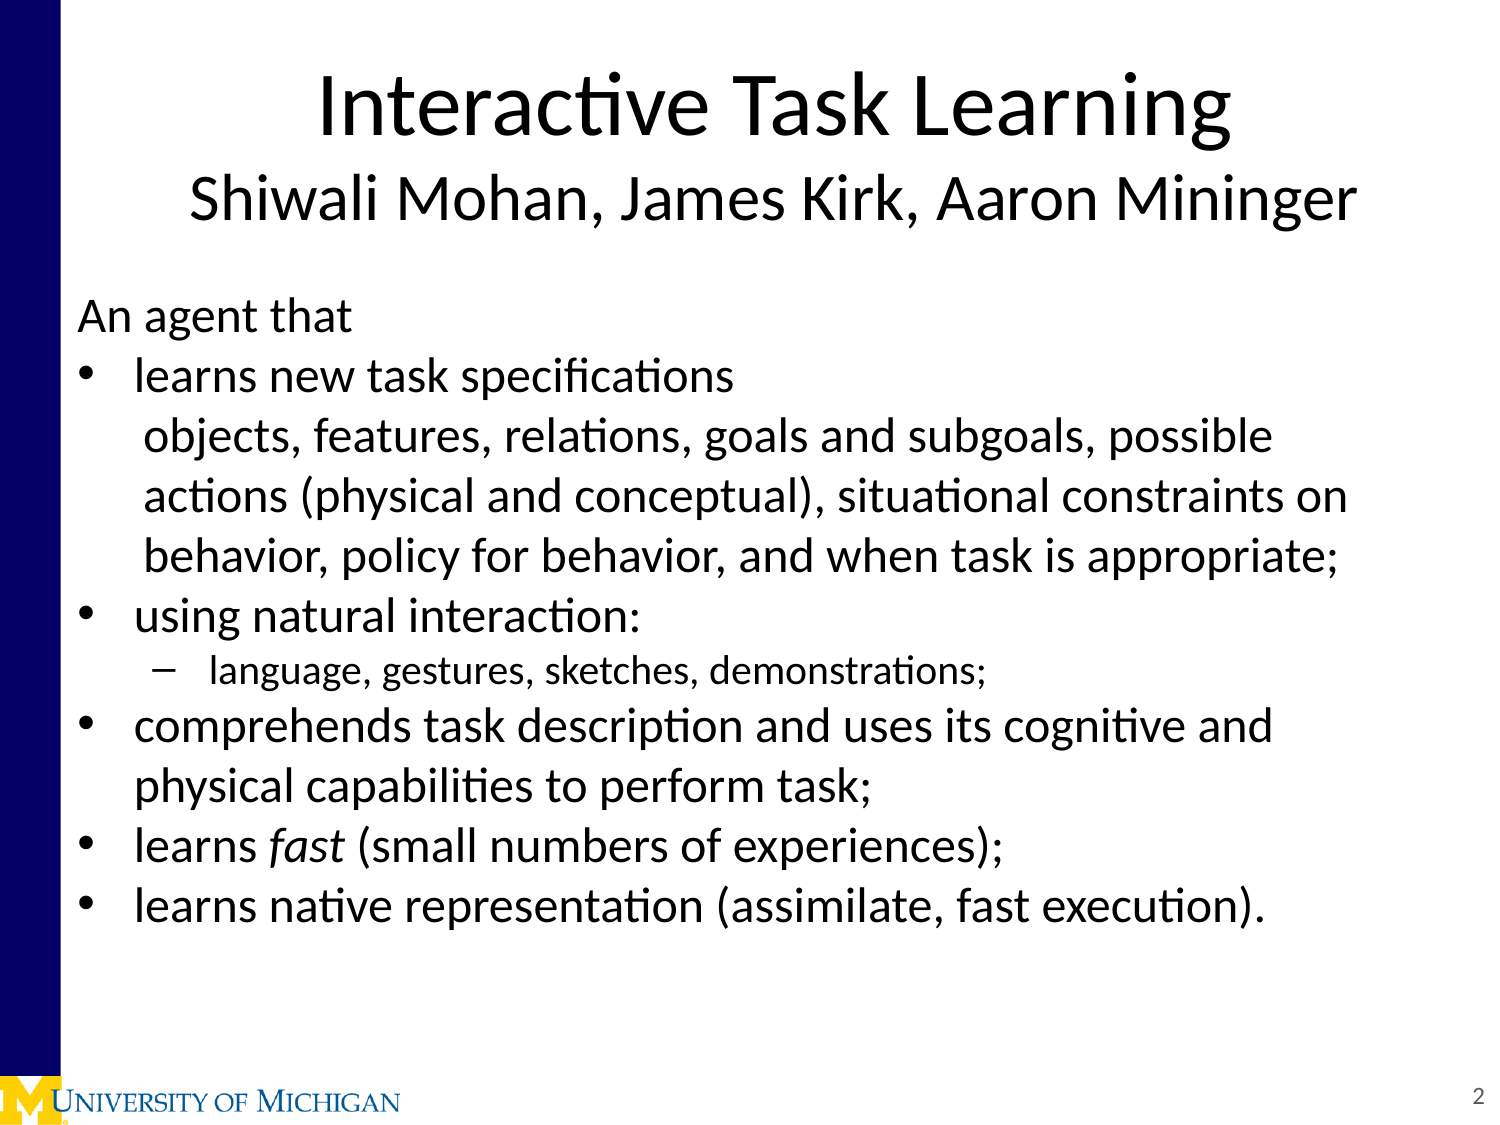

# Interactive Task Learning Shiwali Mohan, James Kirk, Aaron Mininger
An agent that
learns new task specifications
objects, features, relations, goals and subgoals, possible actions (physical and conceptual), situational constraints on behavior, policy for behavior, and when task is appropriate;
using natural interaction:
language, gestures, sketches, demonstrations;
comprehends task description and uses its cognitive and physical capabilities to perform task;
learns fast (small numbers of experiences);
learns native representation (assimilate, fast execution).
2